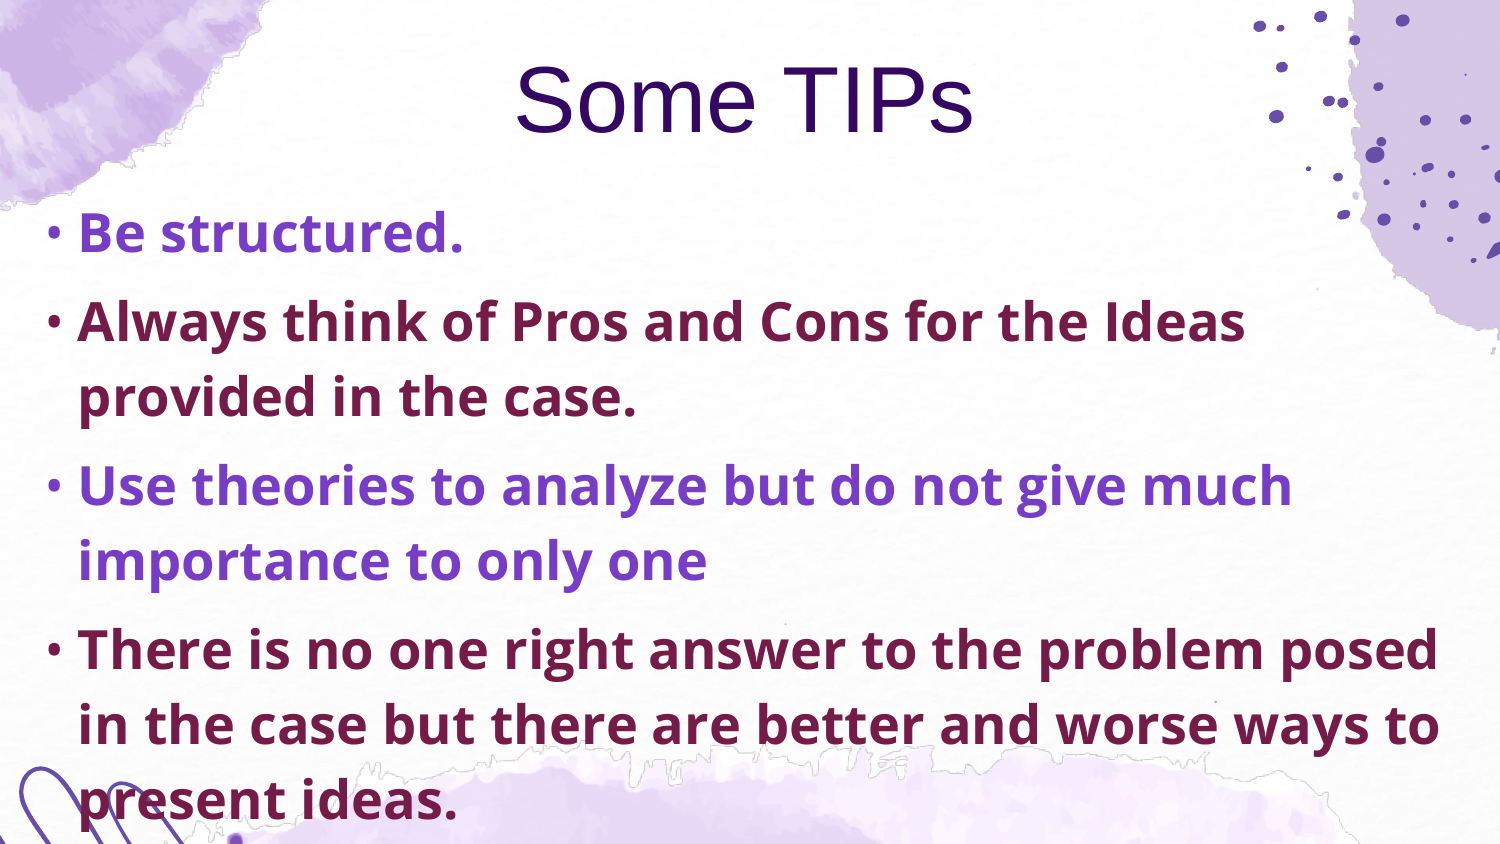

Some TIPs
Be structured.
Always think of Pros and Cons for the Ideas provided in the case.
Use theories to analyze but do not give much importance to only one
There is no one right answer to the problem posed in the case but there are better and worse ways to present ideas.